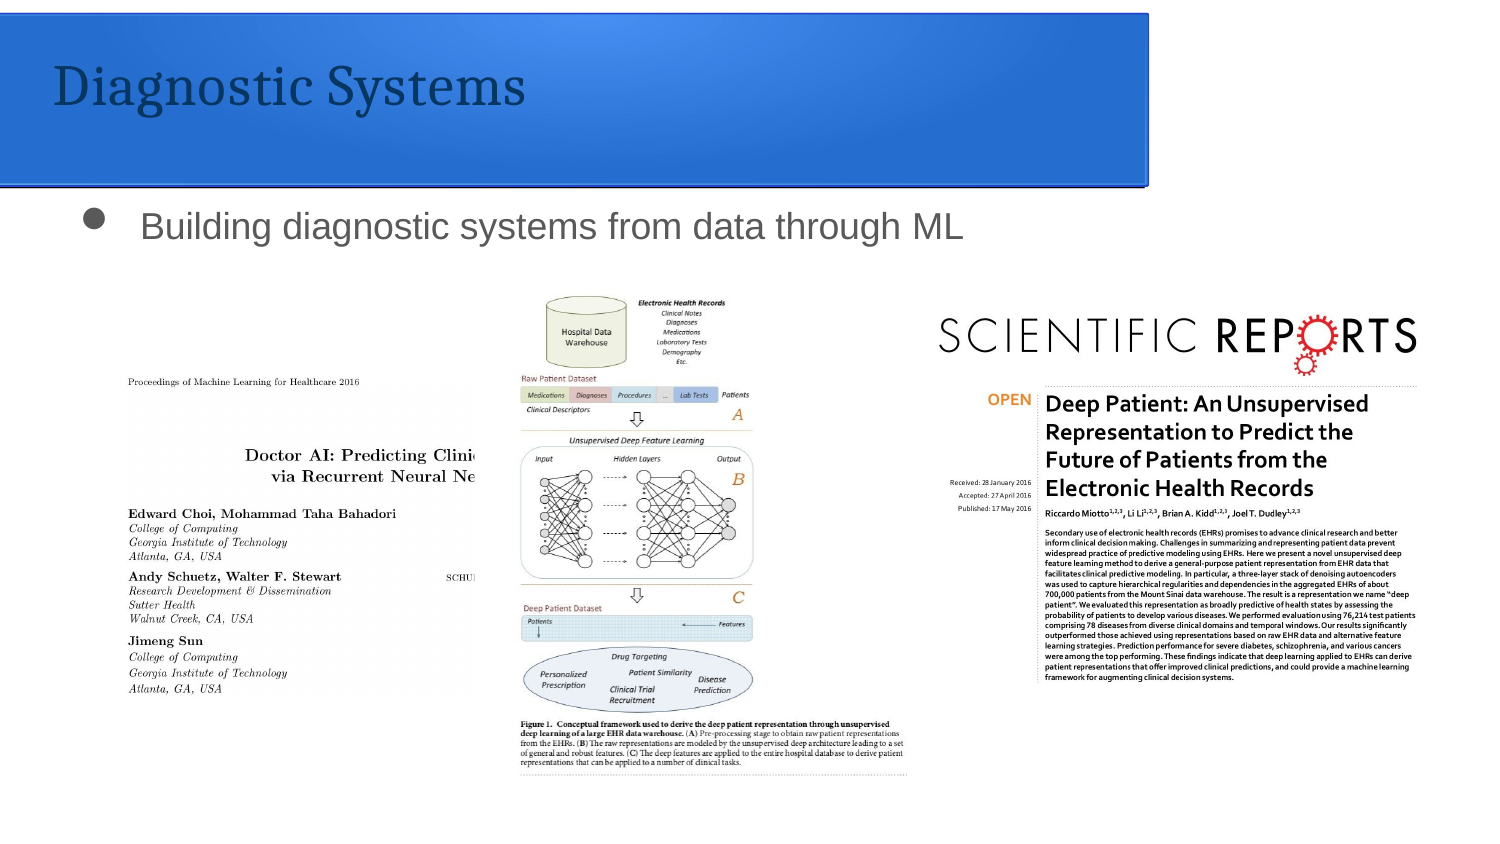

Diagnostic Systems
Building diagnostic systems from data through ML